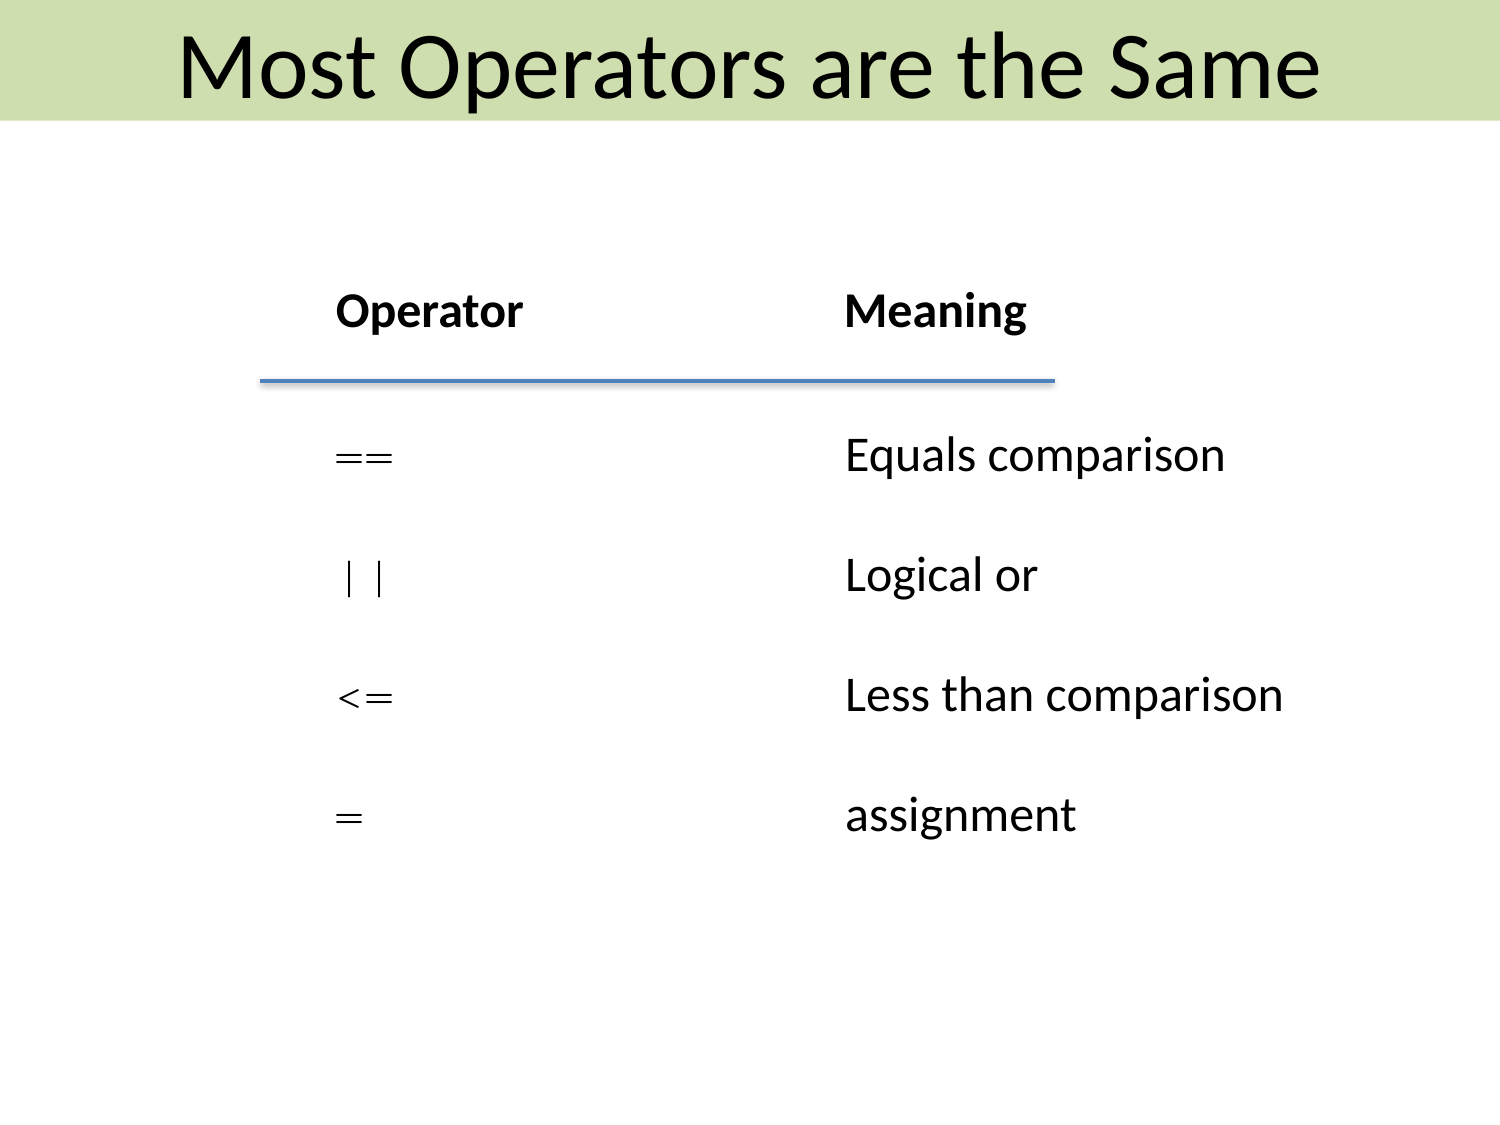

Most Operators are the Same
Operator
Meaning
==

||

<=

=
Equals comparison

Logical or

Less than comparison

assignment